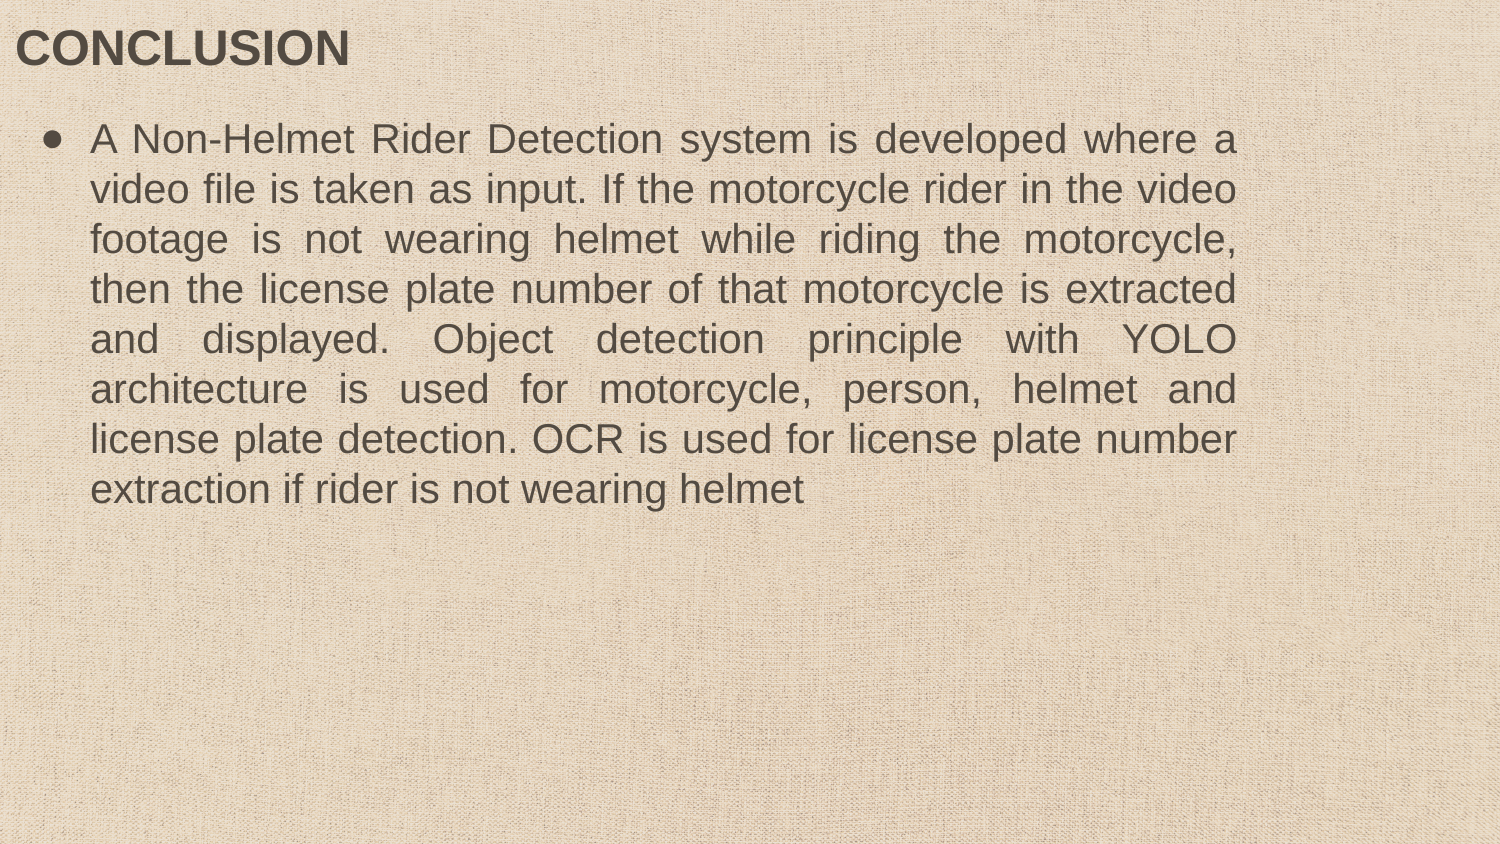

# CONCLUSION
A Non-Helmet Rider Detection system is developed where a video file is taken as input. If the motorcycle rider in the video footage is not wearing helmet while riding the motorcycle, then the license plate number of that motorcycle is extracted and displayed. Object detection principle with YOLO architecture is used for motorcycle, person, helmet and license plate detection. OCR is used for license plate number extraction if rider is not wearing helmet